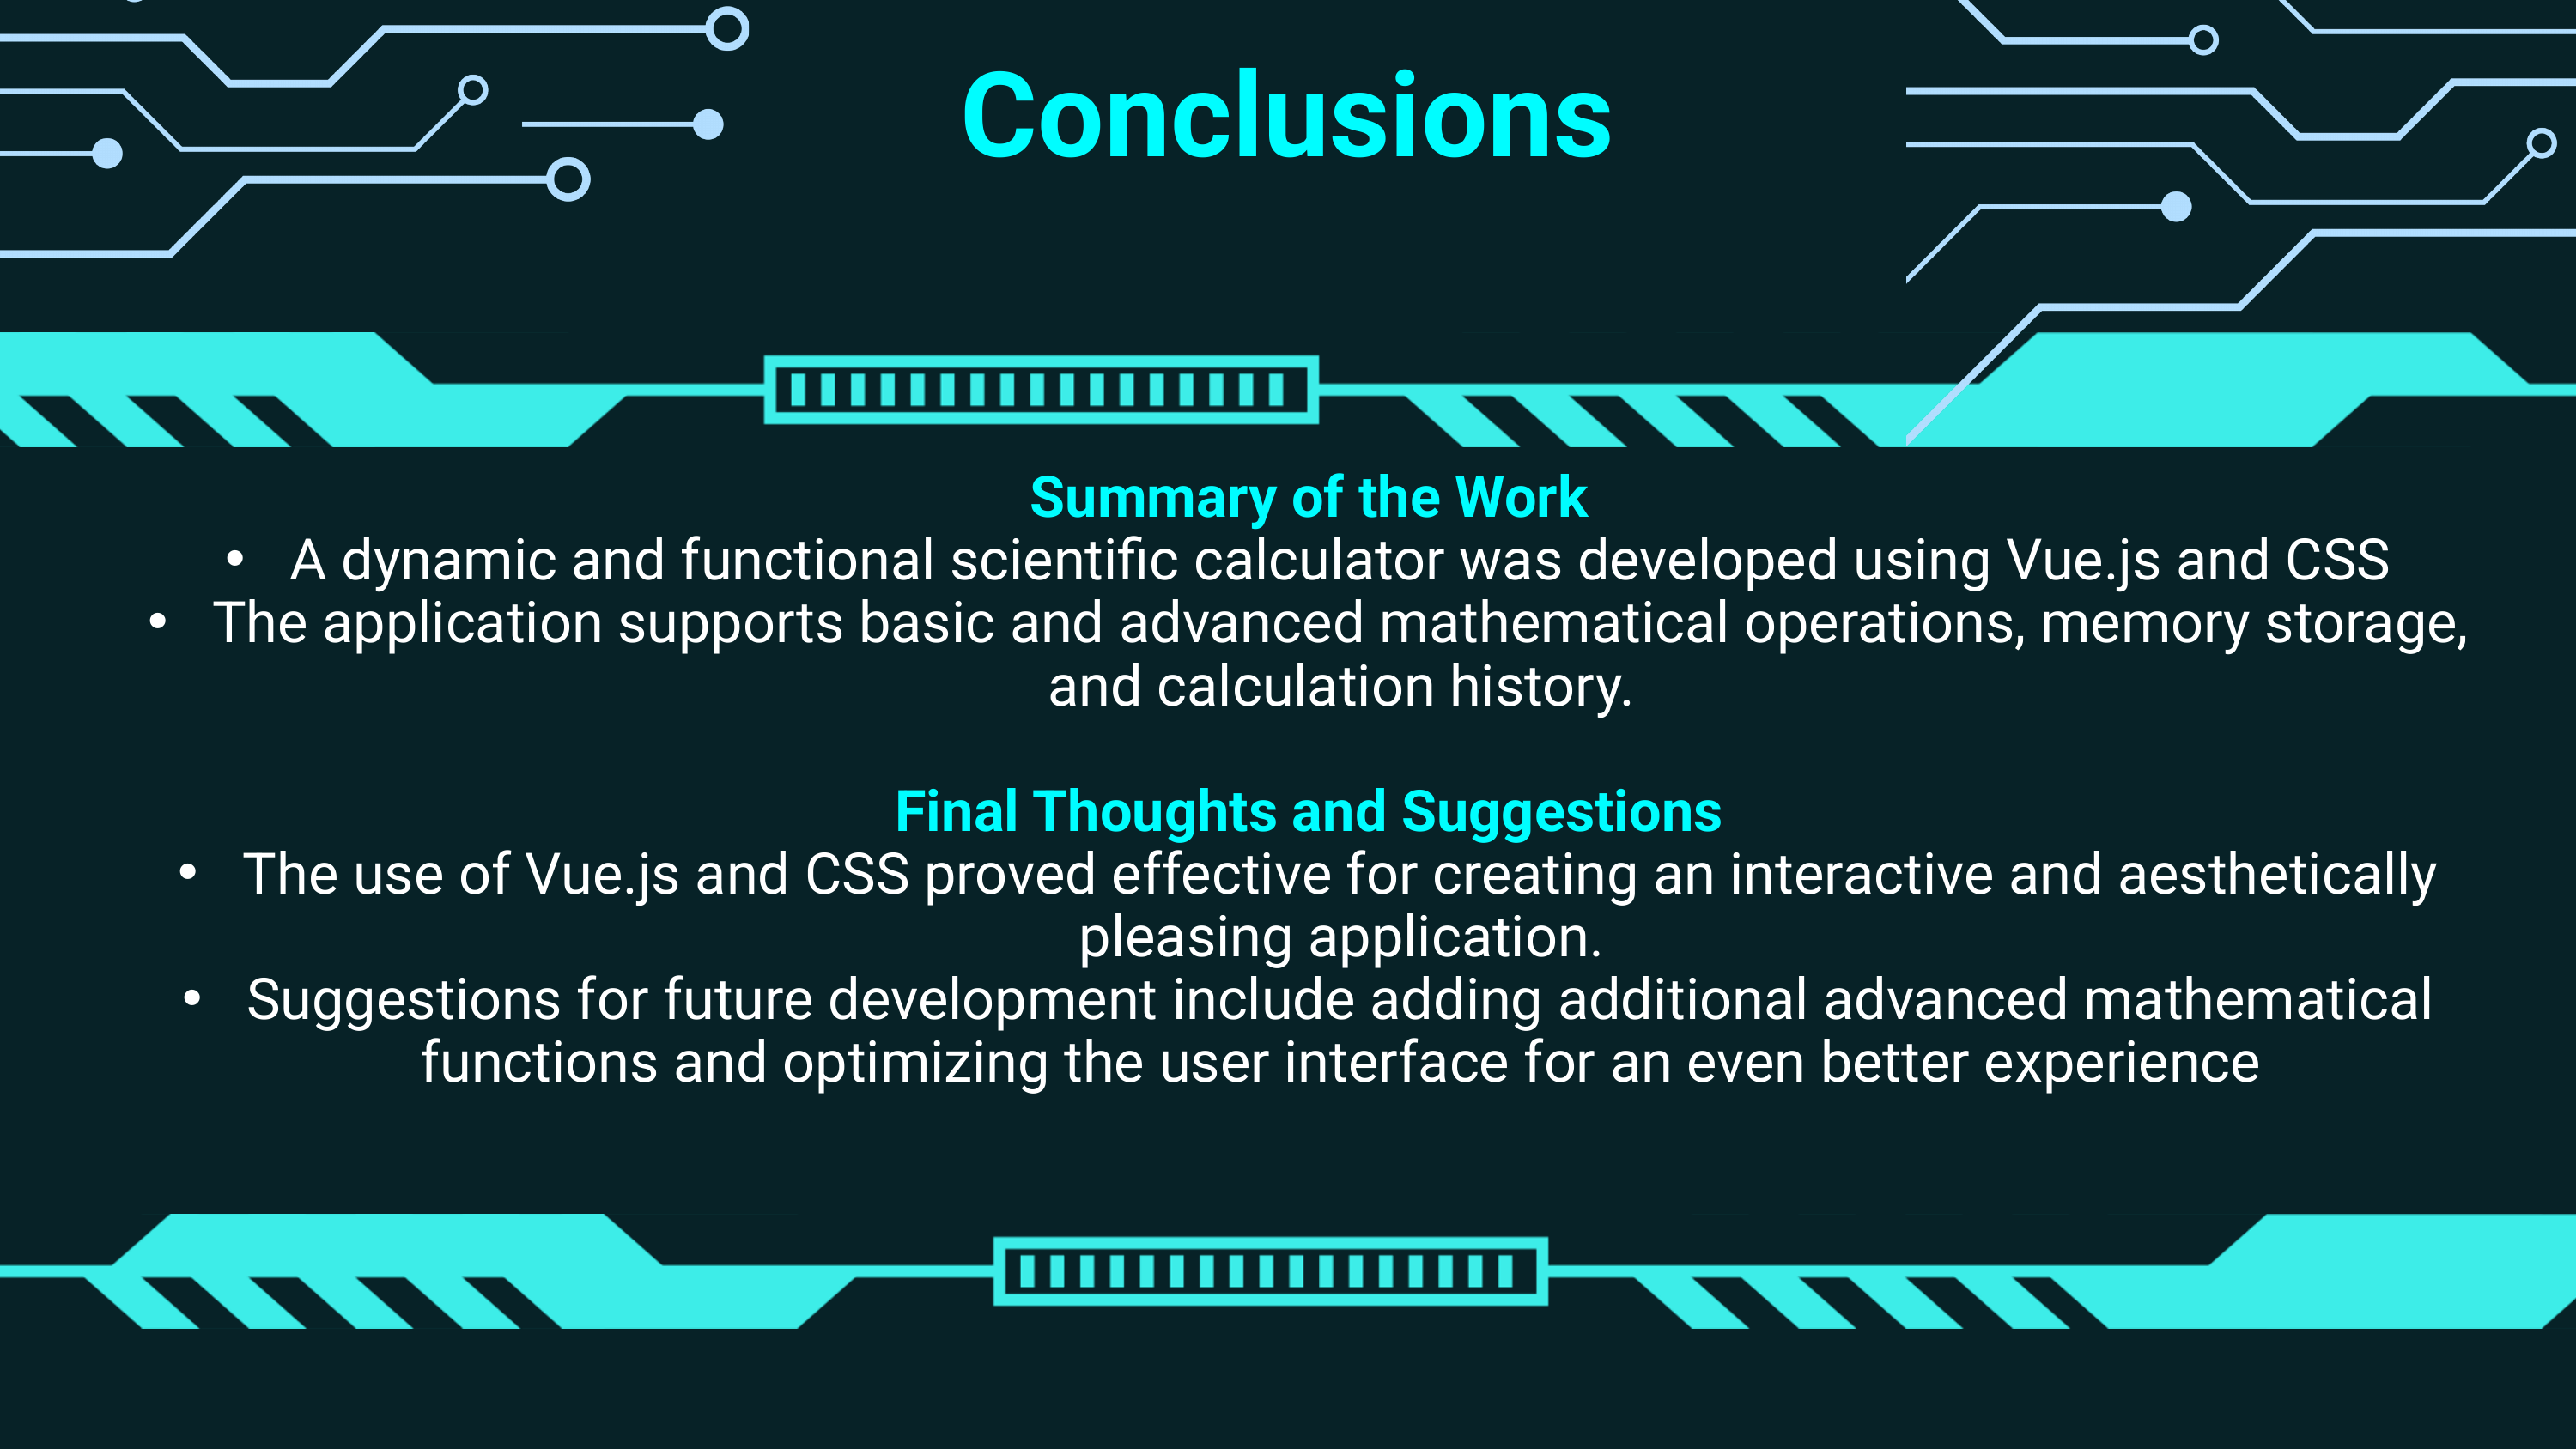

Conclusions

Summary of the Work
A dynamic and functional scientific calculator was developed using Vue.js and CSS
The application supports basic and advanced mathematical operations, memory storage, and calculation history.

Final Thoughts and Suggestions
The use of Vue.js and CSS proved effective for creating an interactive and aesthetically pleasing application.
Suggestions for future development include adding additional advanced mathematical functions and optimizing the user interface for an even better experience